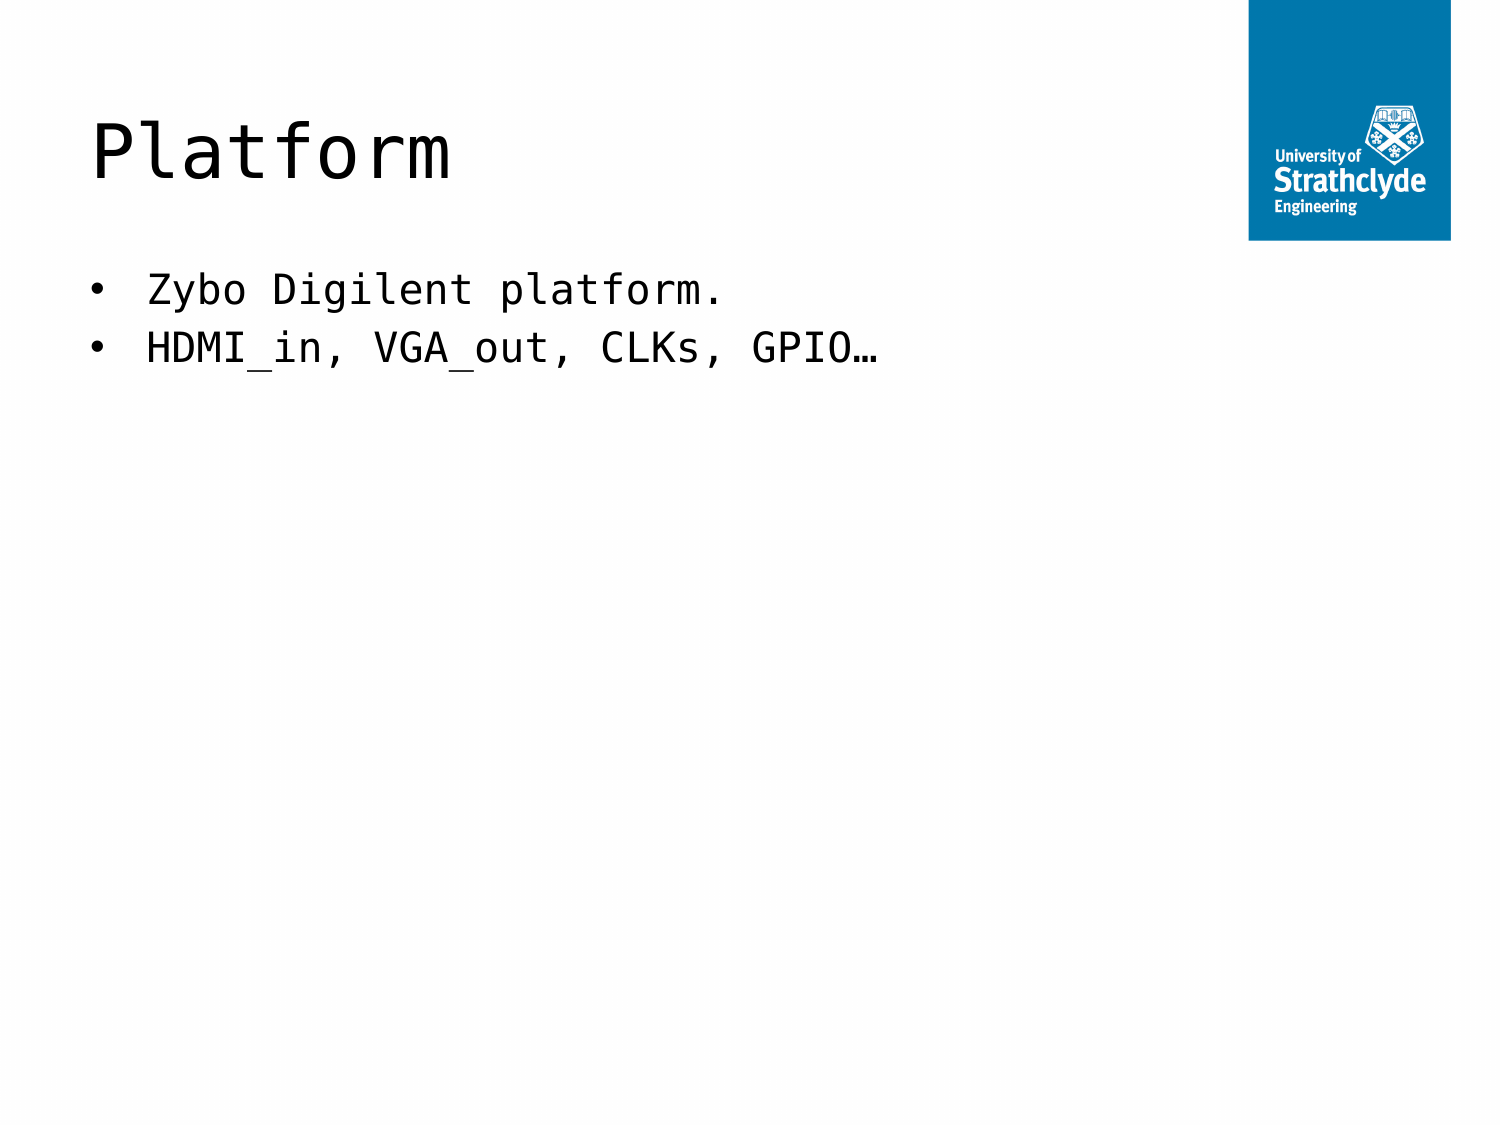

# Platform
Zybo Digilent platform.
HDMI_in, VGA_out, CLKs, GPIO…